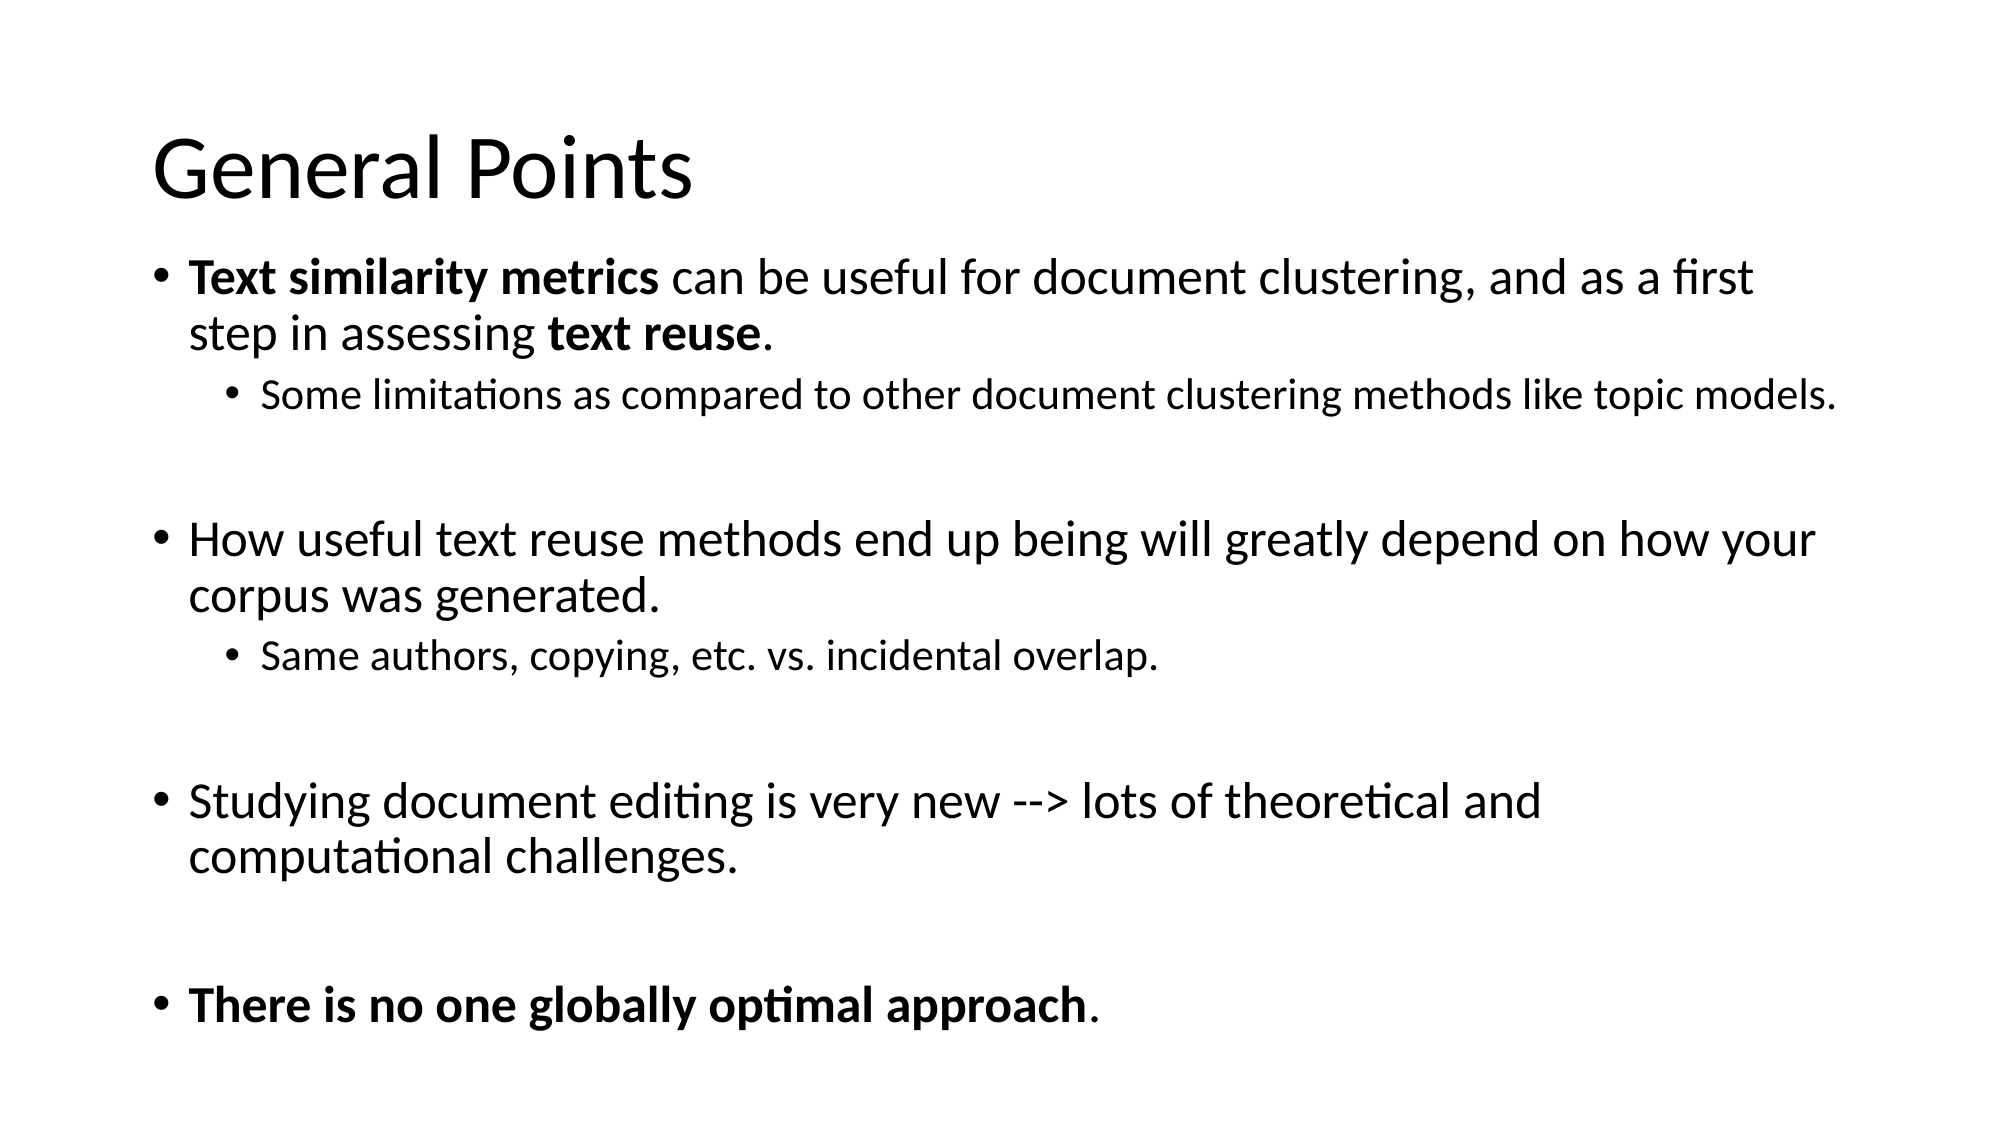

# General Points
Text similarity metrics can be useful for document clustering, and as a first step in assessing text reuse.
Some limitations as compared to other document clustering methods like topic models.

How useful text reuse methods end up being will greatly depend on how your corpus was generated.
Same authors, copying, etc. vs. incidental overlap.

Studying document editing is very new --> lots of theoretical and computational challenges.

There is no one globally optimal approach.